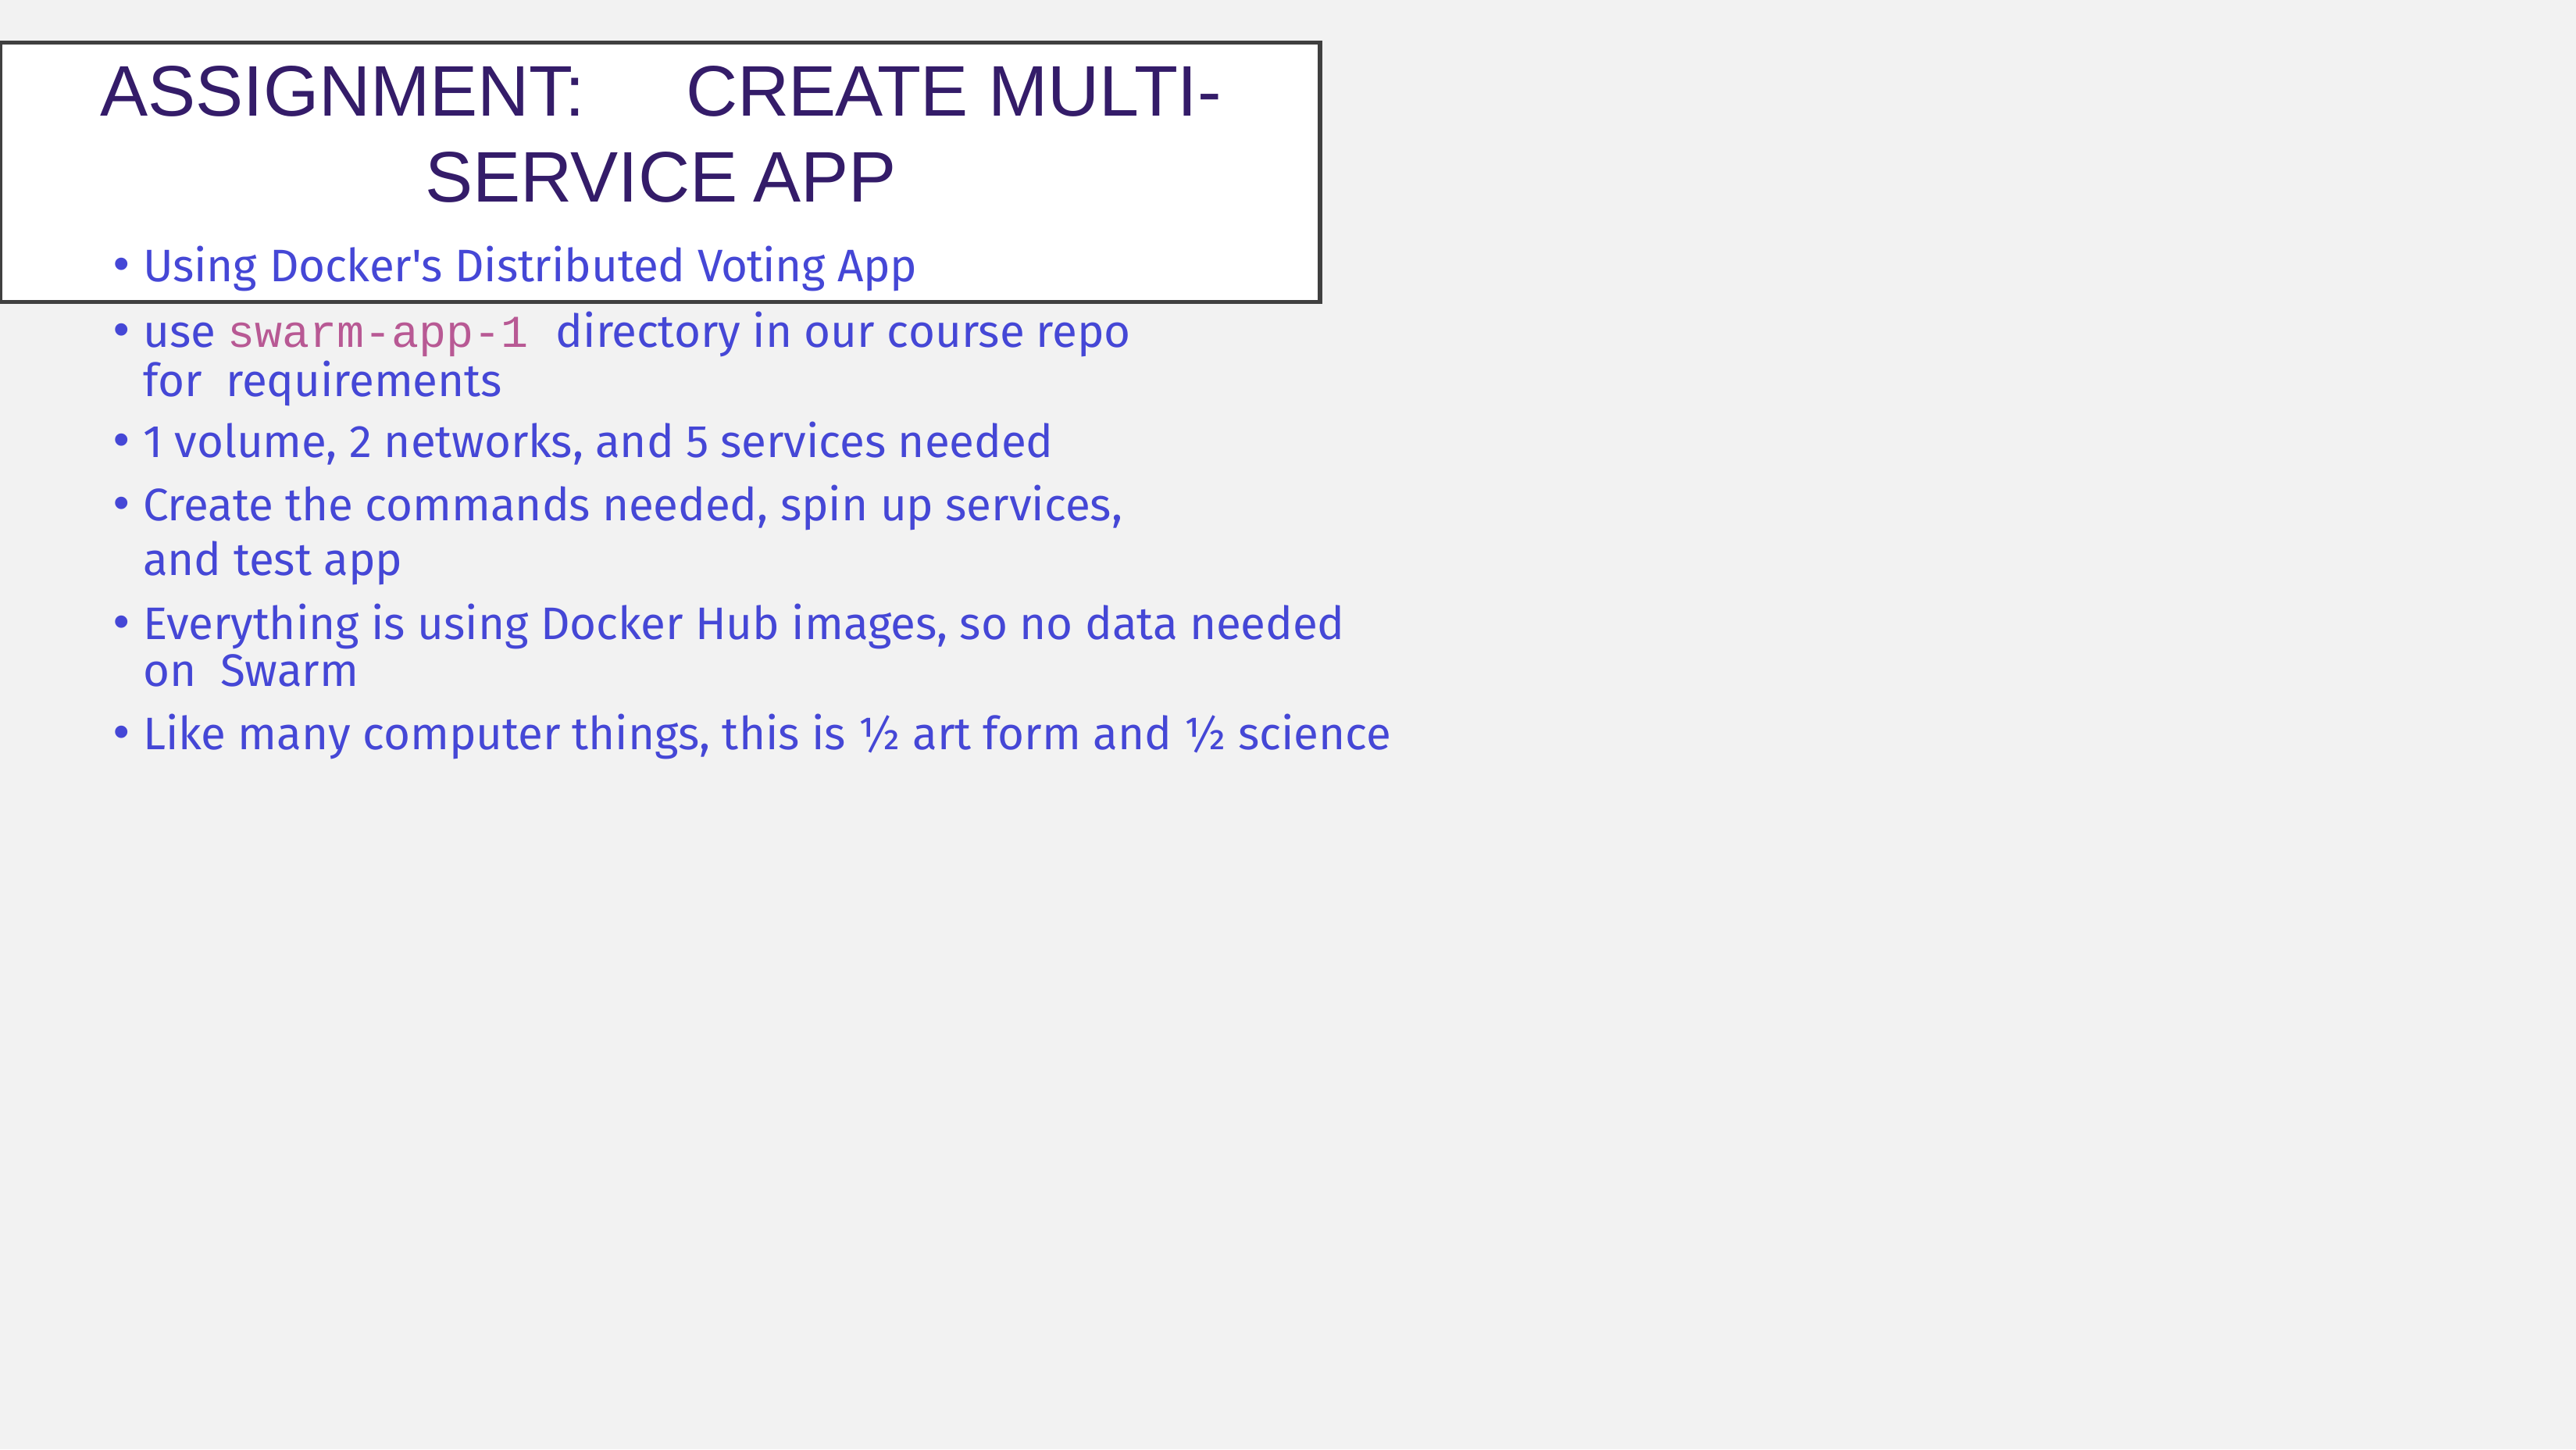

Assignment:	Create Multi-Service App
Using Docker's Distributed Voting App
use swarm-app-1 directory in our course repo for  requirements
1 volume, 2 networks, and 5 services needed
Create the commands needed, spin up services, and test app
Everything is using Docker Hub images, so no data needed on  Swarm
Like many computer things, this is ½ art form and ½ science